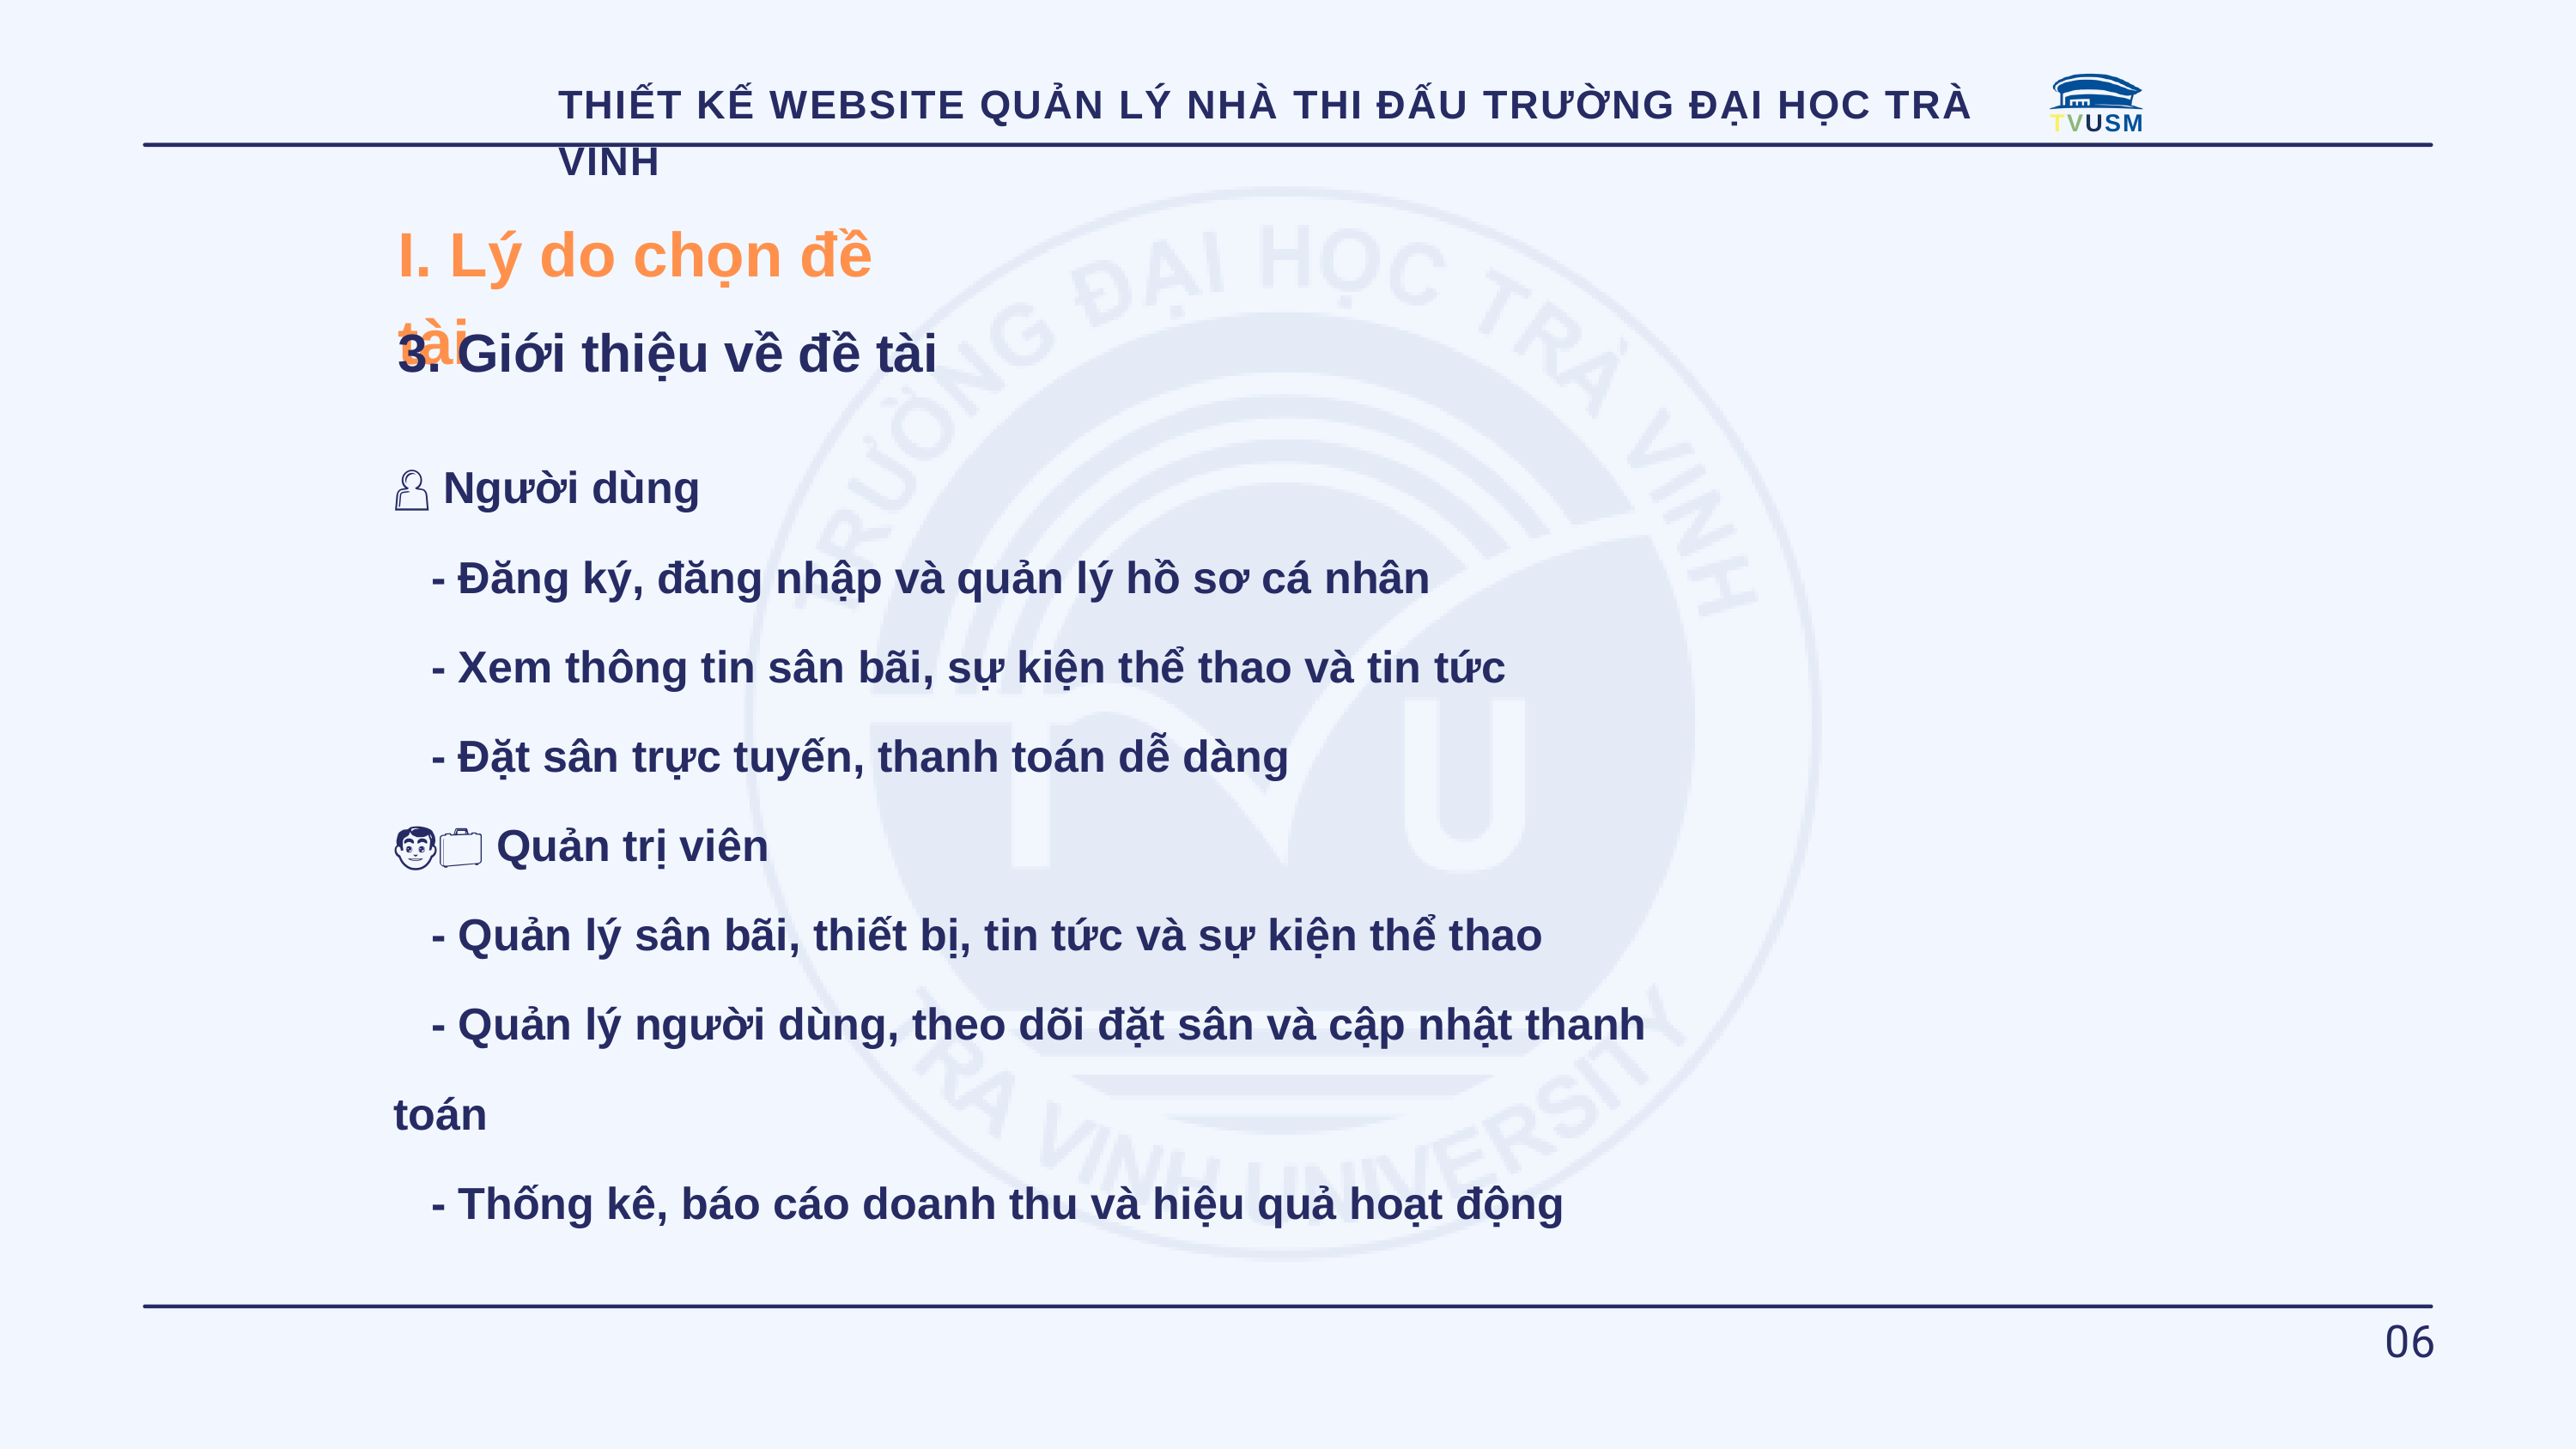

TVUSM
THIẾT KẾ WEBSITE QUẢN LÝ NHÀ THI ĐẤU TRƯỜNG ĐẠI HỌC TRÀ VINH

I. Lý do chọn đề tài
3. Giới thiệu về đề tài
👤 Người dùng
   - Đăng ký, đăng nhập và quản lý hồ sơ cá nhân
   - Xem thông tin sân bãi, sự kiện thể thao và tin tức
   - Đặt sân trực tuyến, thanh toán dễ dàng
👨‍💼 Quản trị viên
   - Quản lý sân bãi, thiết bị, tin tức và sự kiện thể thao
   - Quản lý người dùng, theo dõi đặt sân và cập nhật thanh toán
   - Thống kê, báo cáo doanh thu và hiệu quả hoạt động
06